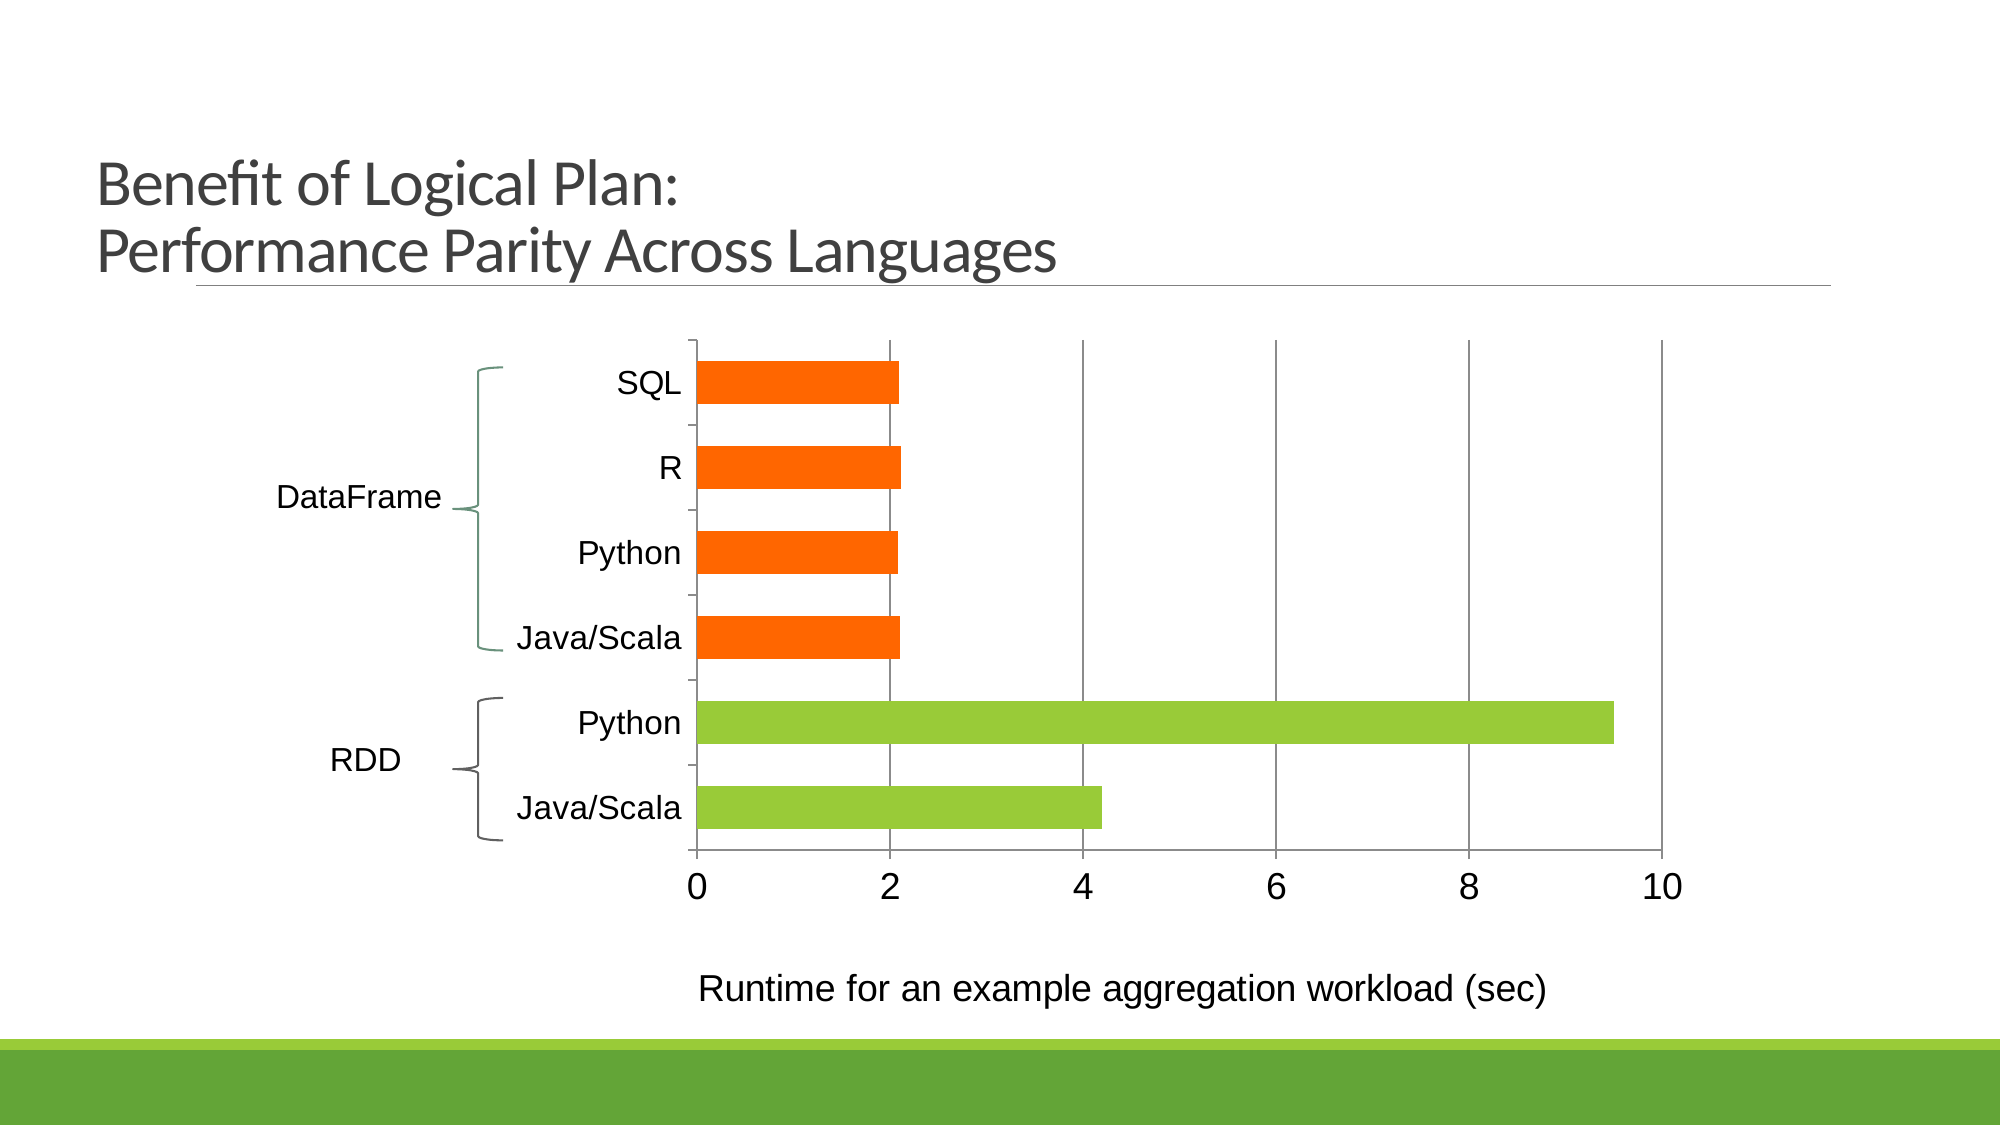

# Benefit of Logical Plan: Performance Parity Across Languages

### Chart

| Category | filter |
|---|---|
| Java/Scala | 4.2 |
| Python | 9.5 |
| Java/Scala | 2.1 |
| Python | 2.08 |
| R | 2.11 |
| SQL | 2.09 |
DataFrame

RDD